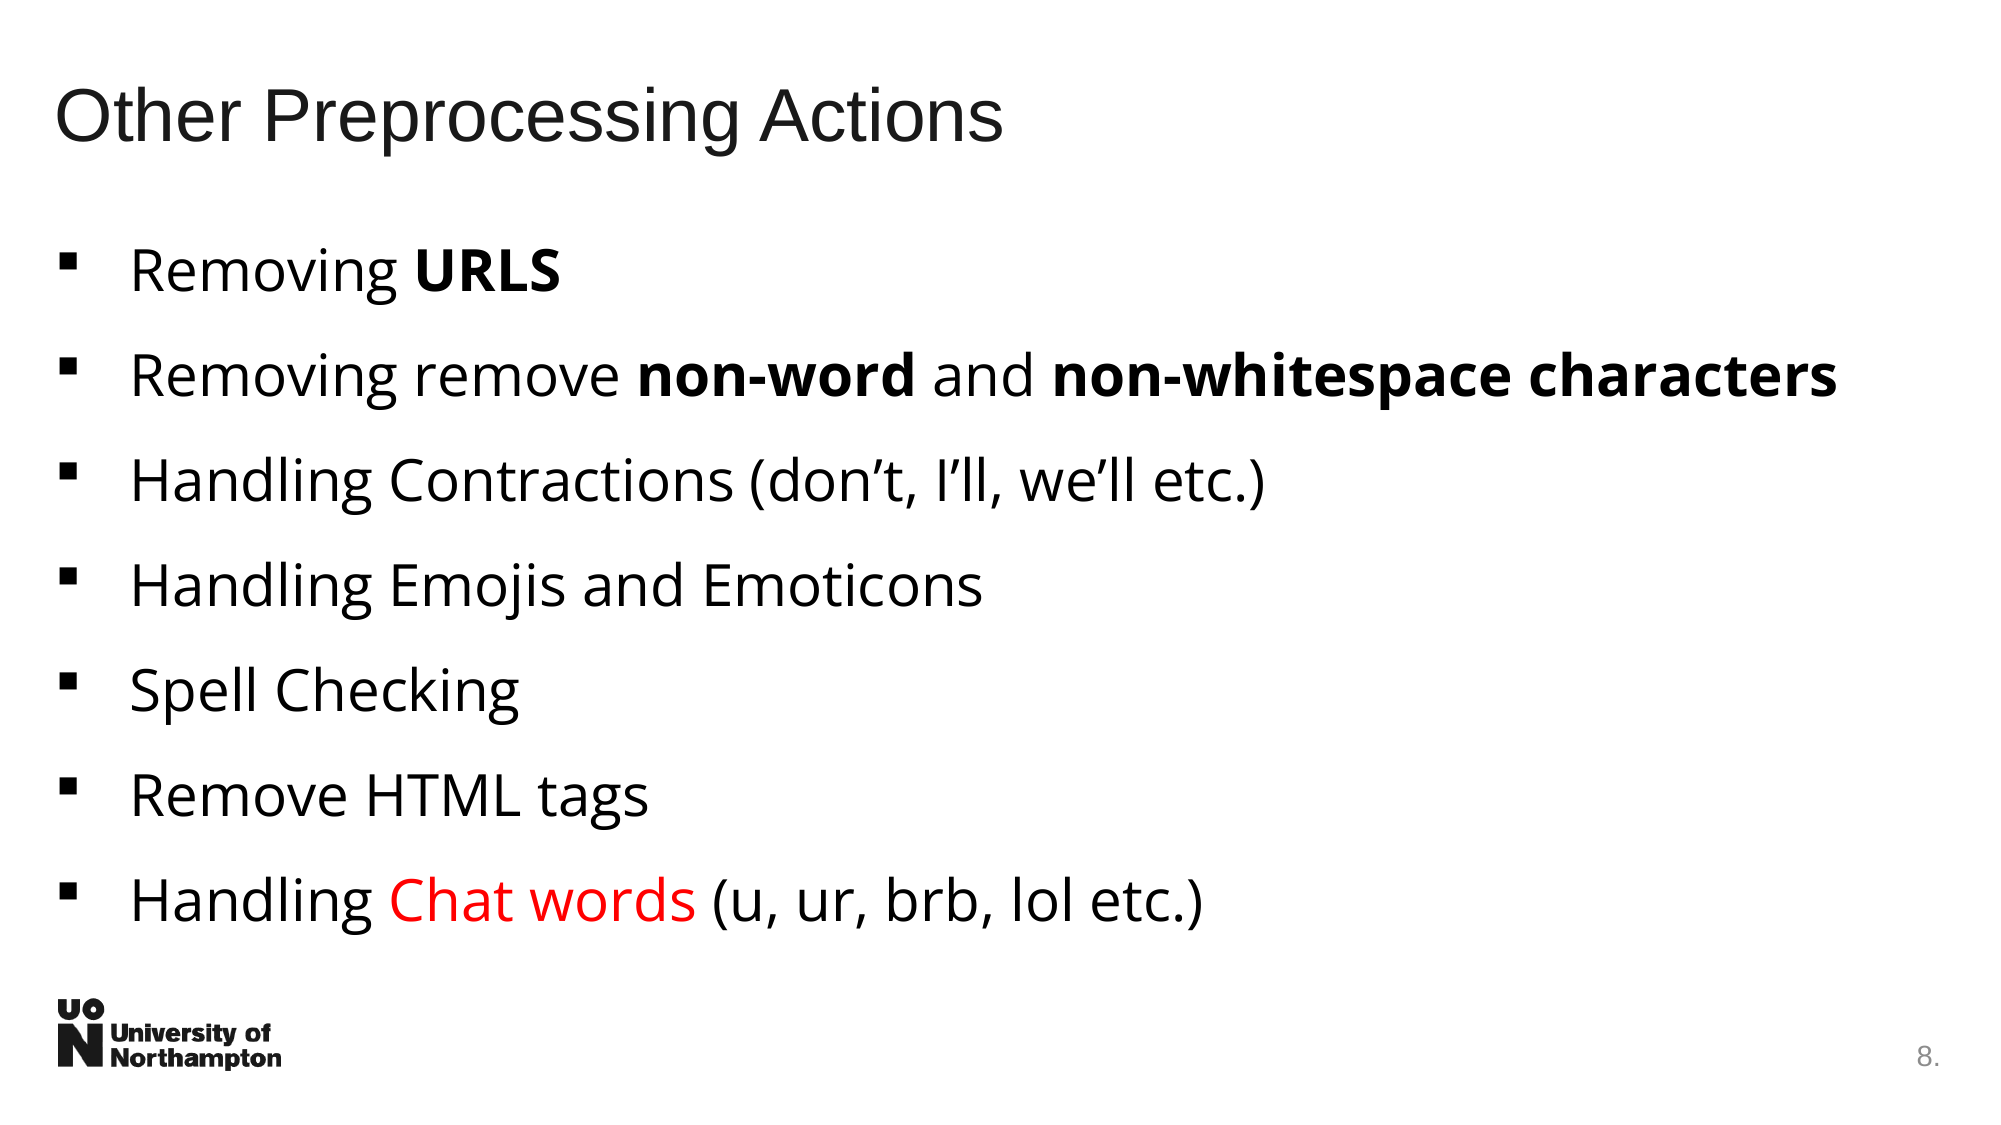

# Other Preprocessing Actions
Removing URLS
Removing remove non-word and non-whitespace characters
Handling Contractions (don’t, I’ll, we’ll etc.)
Handling Emojis and Emoticons
Spell Checking
Remove HTML tags
Handling Chat words (u, ur, brb, lol etc.)

8.